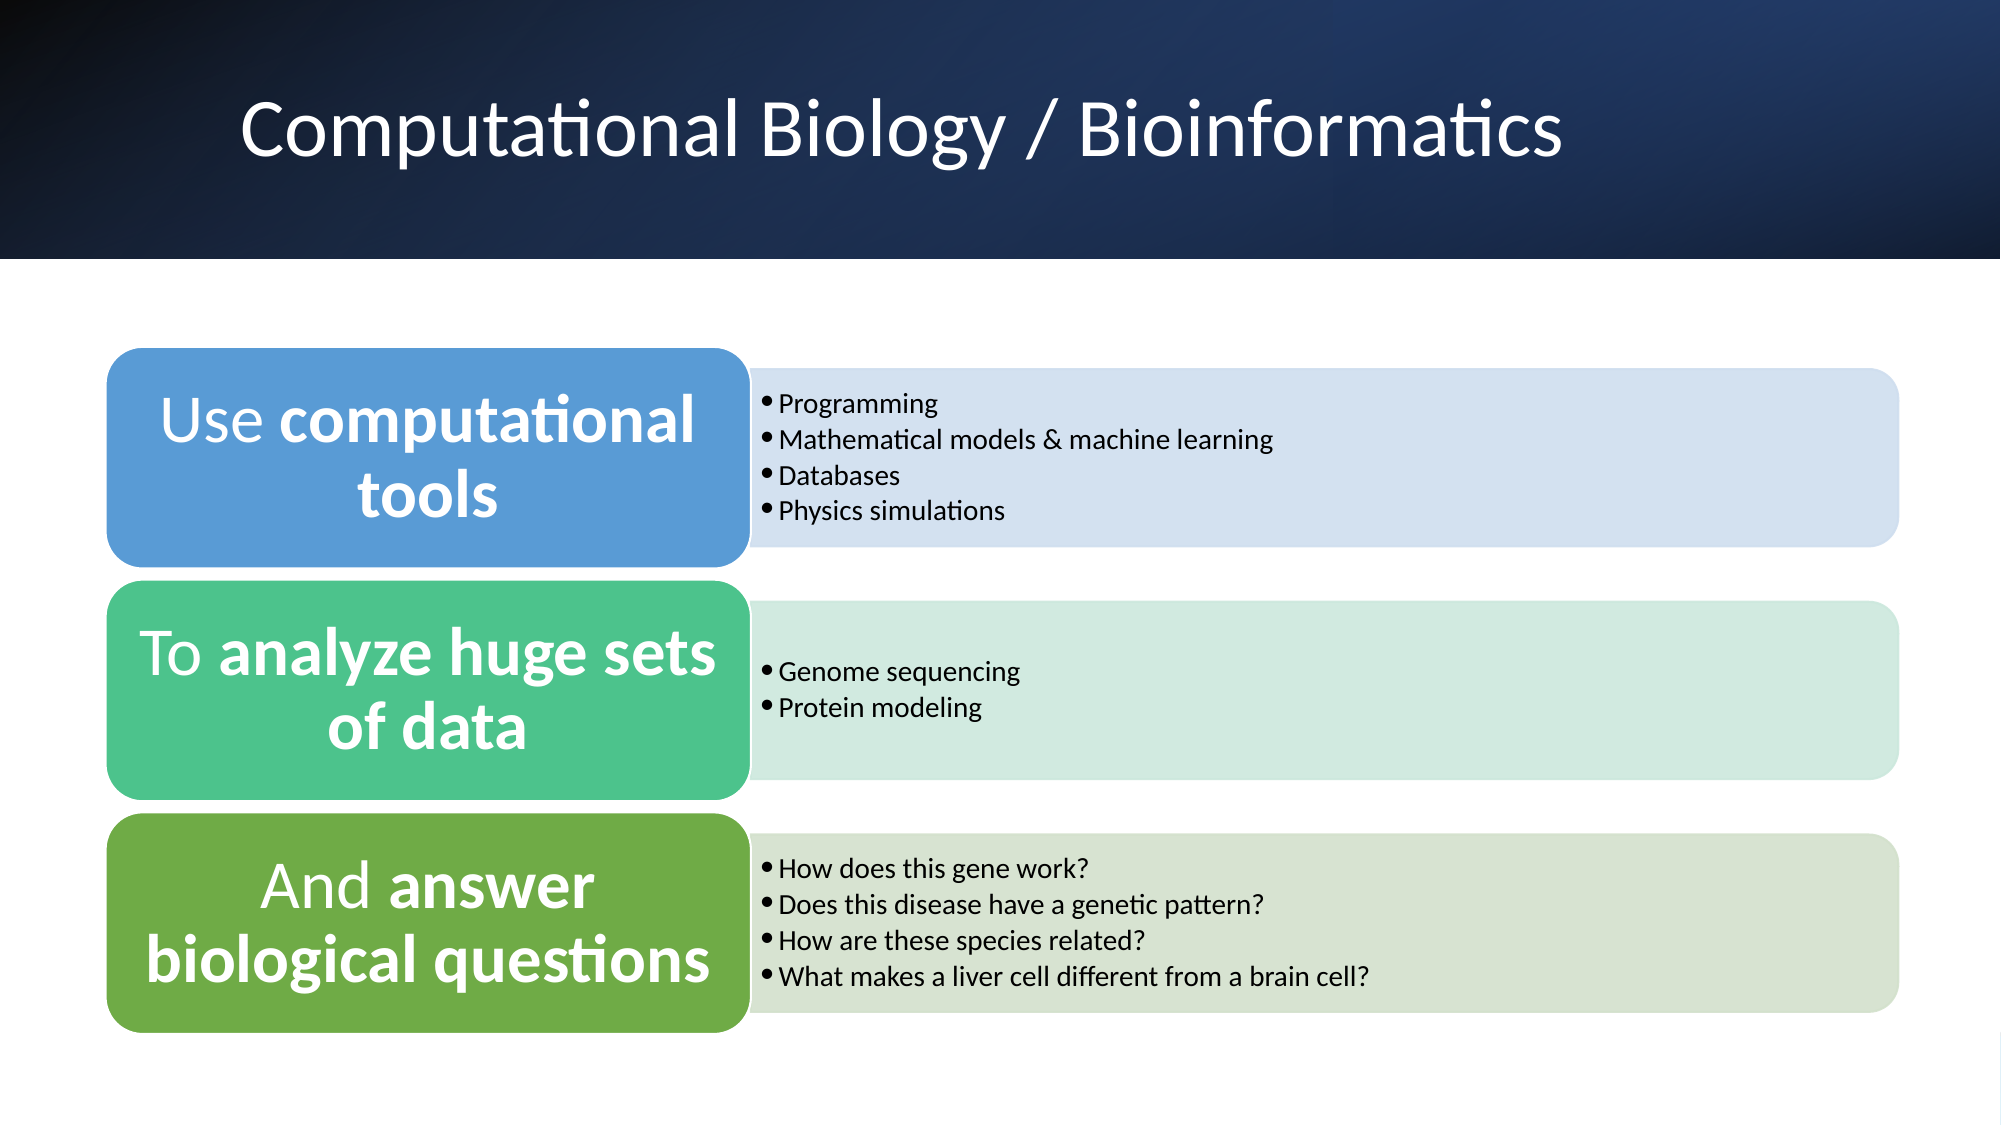

# Computational Biology / Bioinformatics

Use computational tools
Programming
Mathematical models & machine learning
Databases
Physics simulations

To analyze huge sets of data
Genome sequencing
Protein modeling

And answer biological questions
How does this gene work?
Does this disease have a genetic pattern?
How are these species related?
What makes a liver cell different from a brain cell?